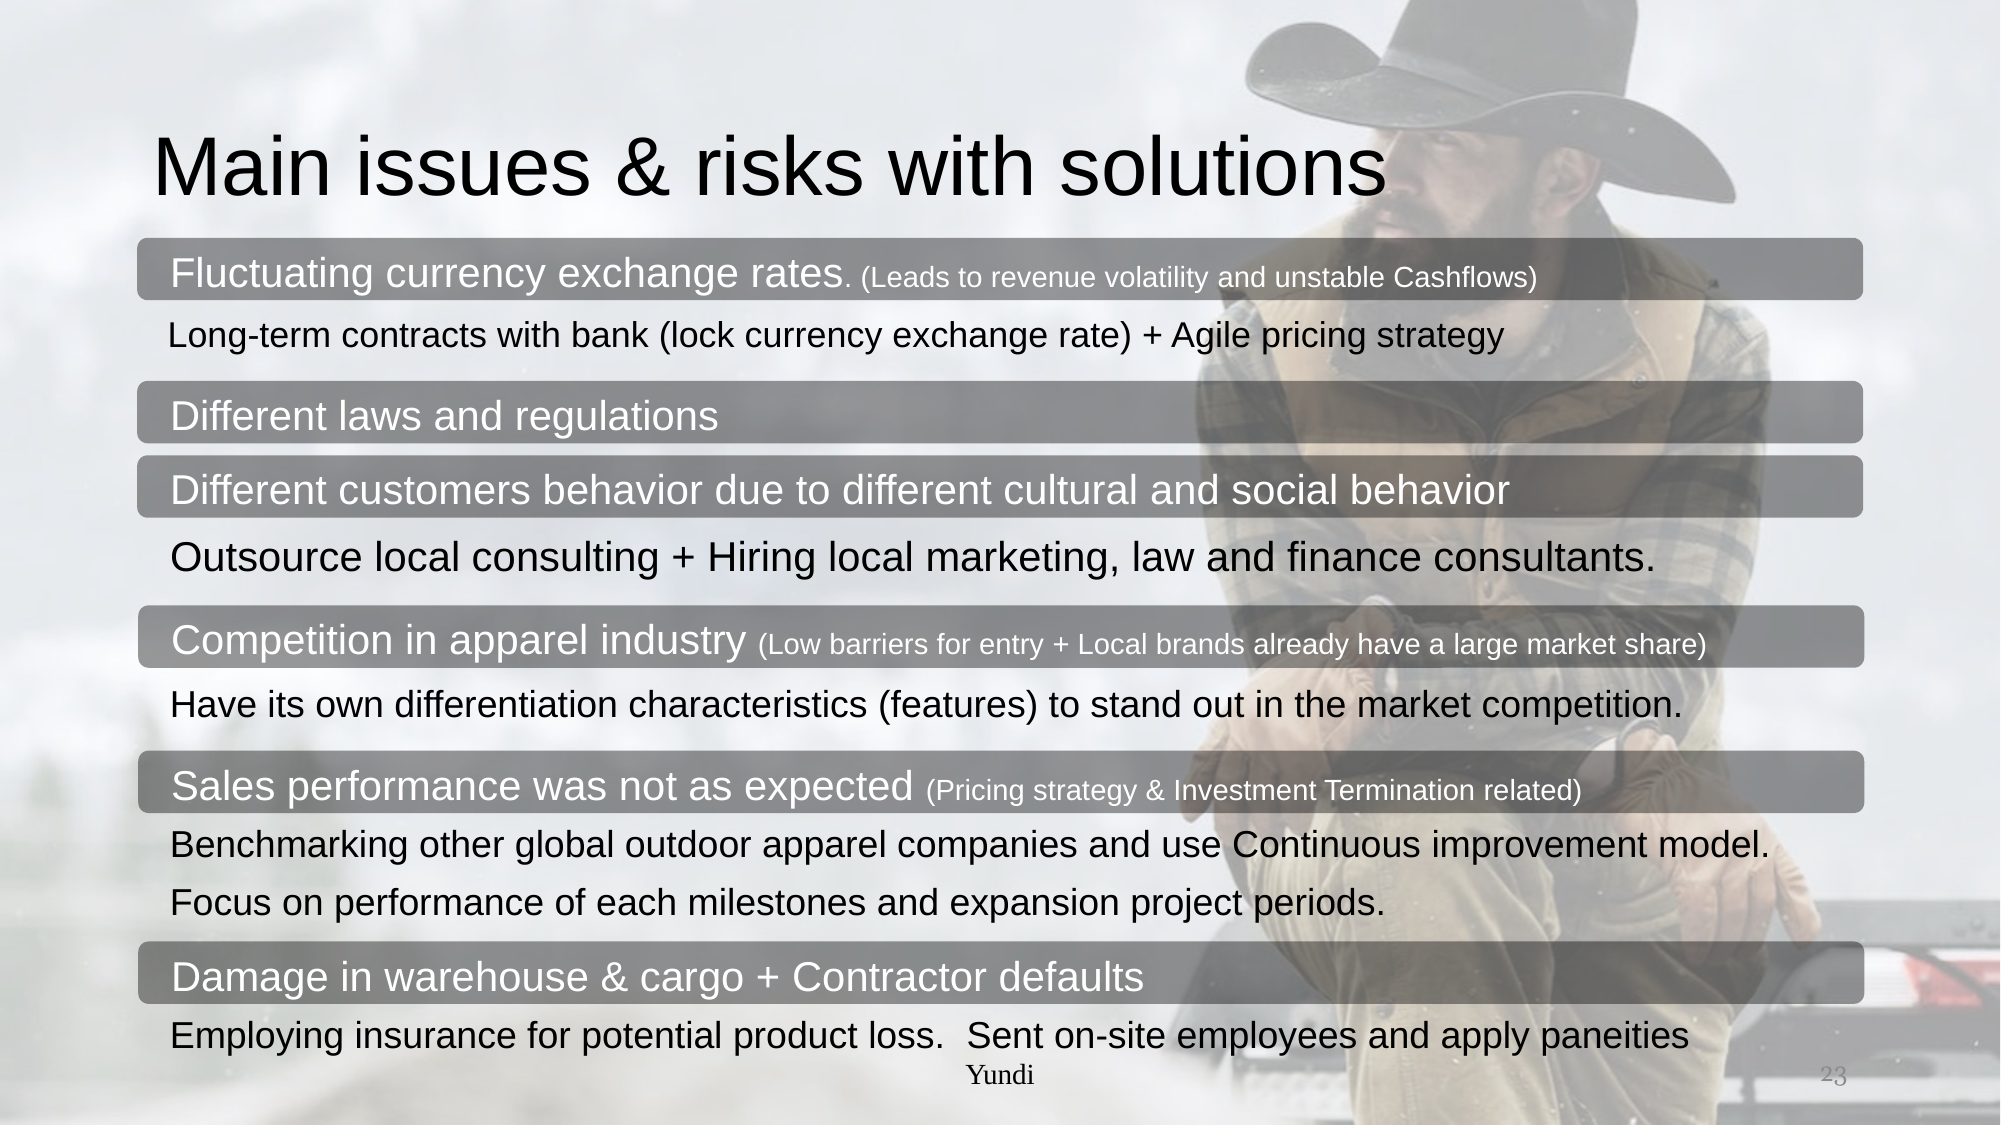

# Main issues & risks with solutions
Fluctuating currency exchange rates. (Leads to revenue volatility and unstable Cashflows)

Long-term contracts with bank (lock currency exchange rate) + Agile pricing strategy
Different laws and regulations

Different customers behavior due to different cultural and social behavior

Outsource local consulting + Hiring local marketing, law and finance consultants.
Competition in apparel industry (Low barriers for entry + Local brands already have a large market share)

Have its own differentiation characteristics (features) to stand out in the market competition.
Sales performance was not as expected (Pricing strategy & Investment Termination related)

Benchmarking other global outdoor apparel companies and use Continuous improvement model.
Focus on performance of each milestones and expansion project periods.
Damage in warehouse & cargo + Contractor defaults

Employing insurance for potential product loss.  Sent on-site employees and apply paneities
Yundi
23